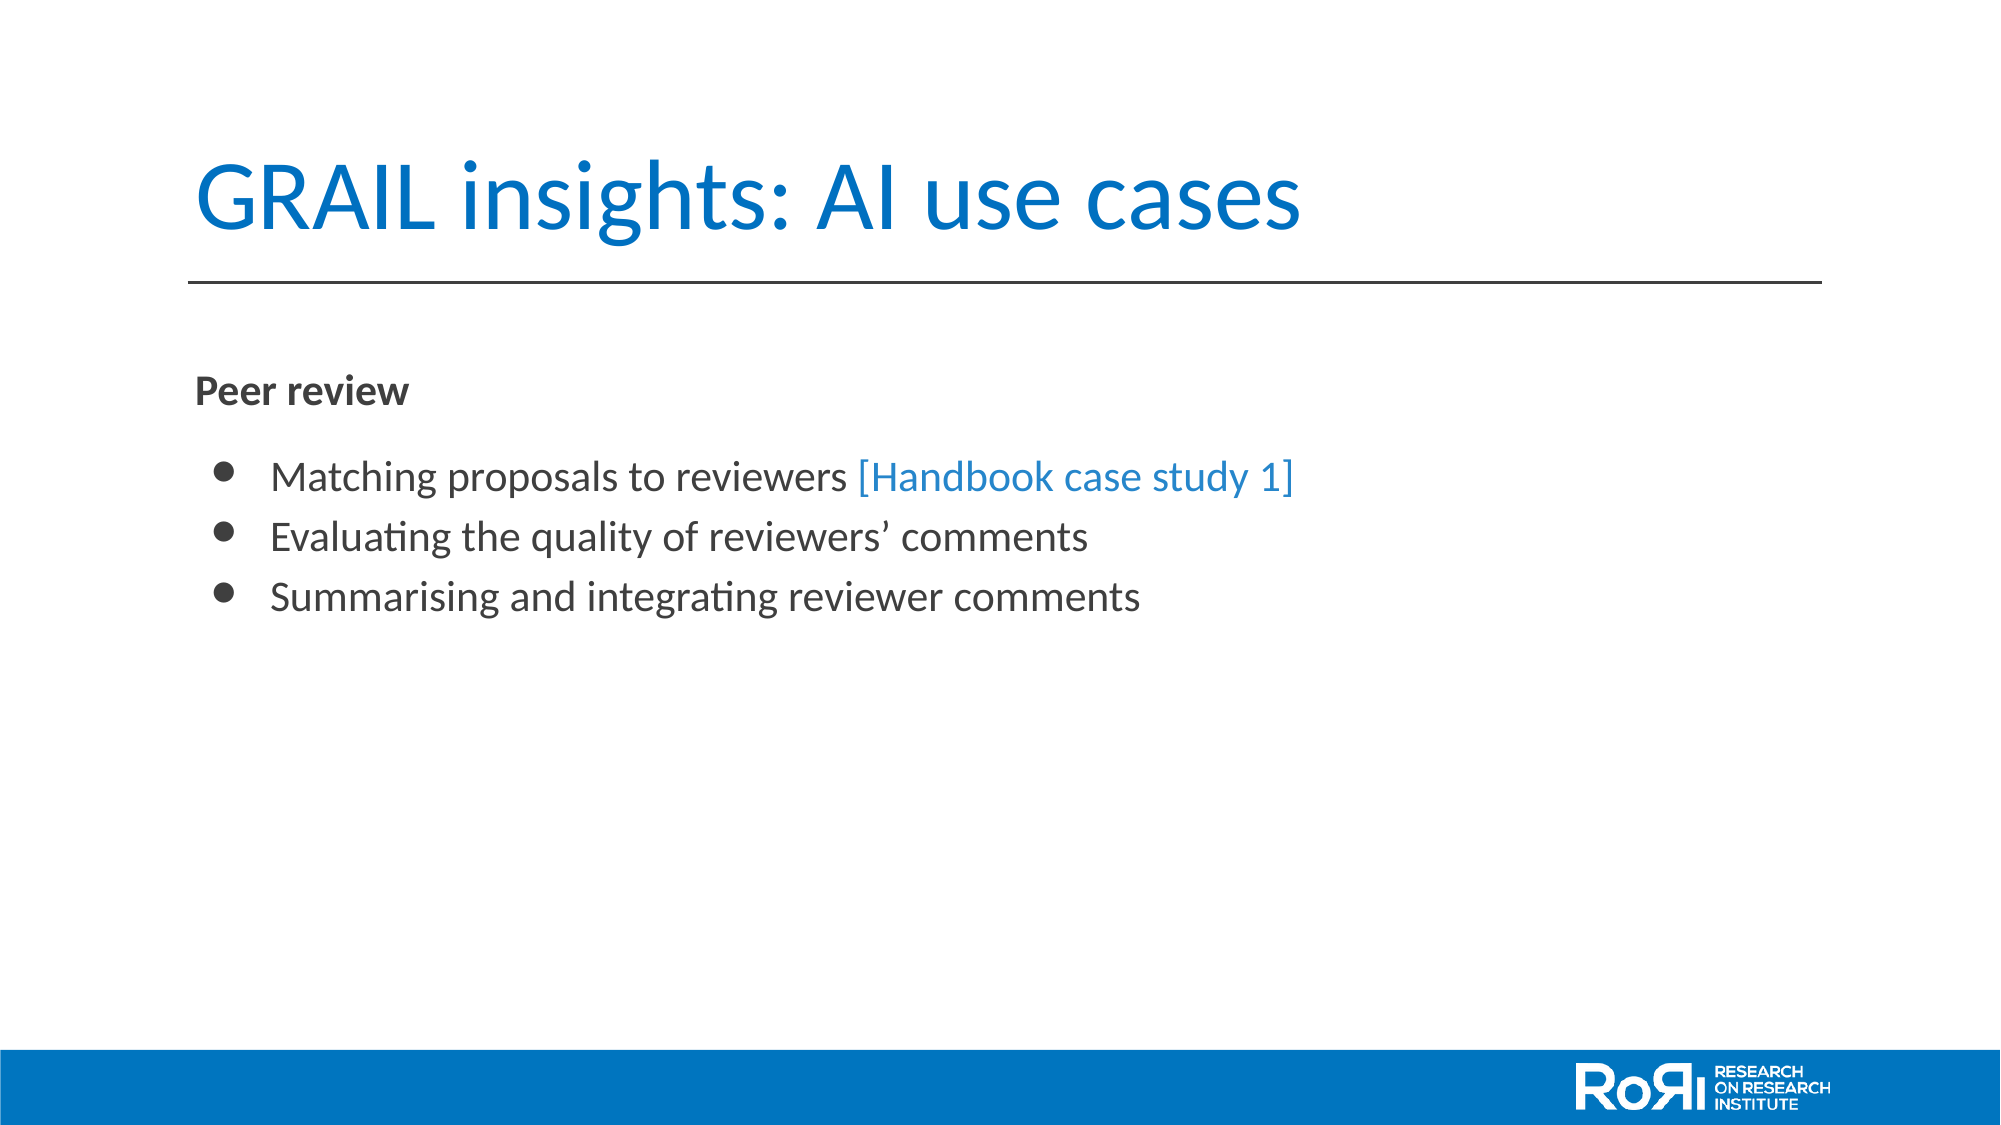

# GRAIL insights: AI use cases
Peer review
Matching proposals to reviewers [Handbook case study 1]
Evaluating the quality of reviewers’ comments
Summarising and integrating reviewer comments